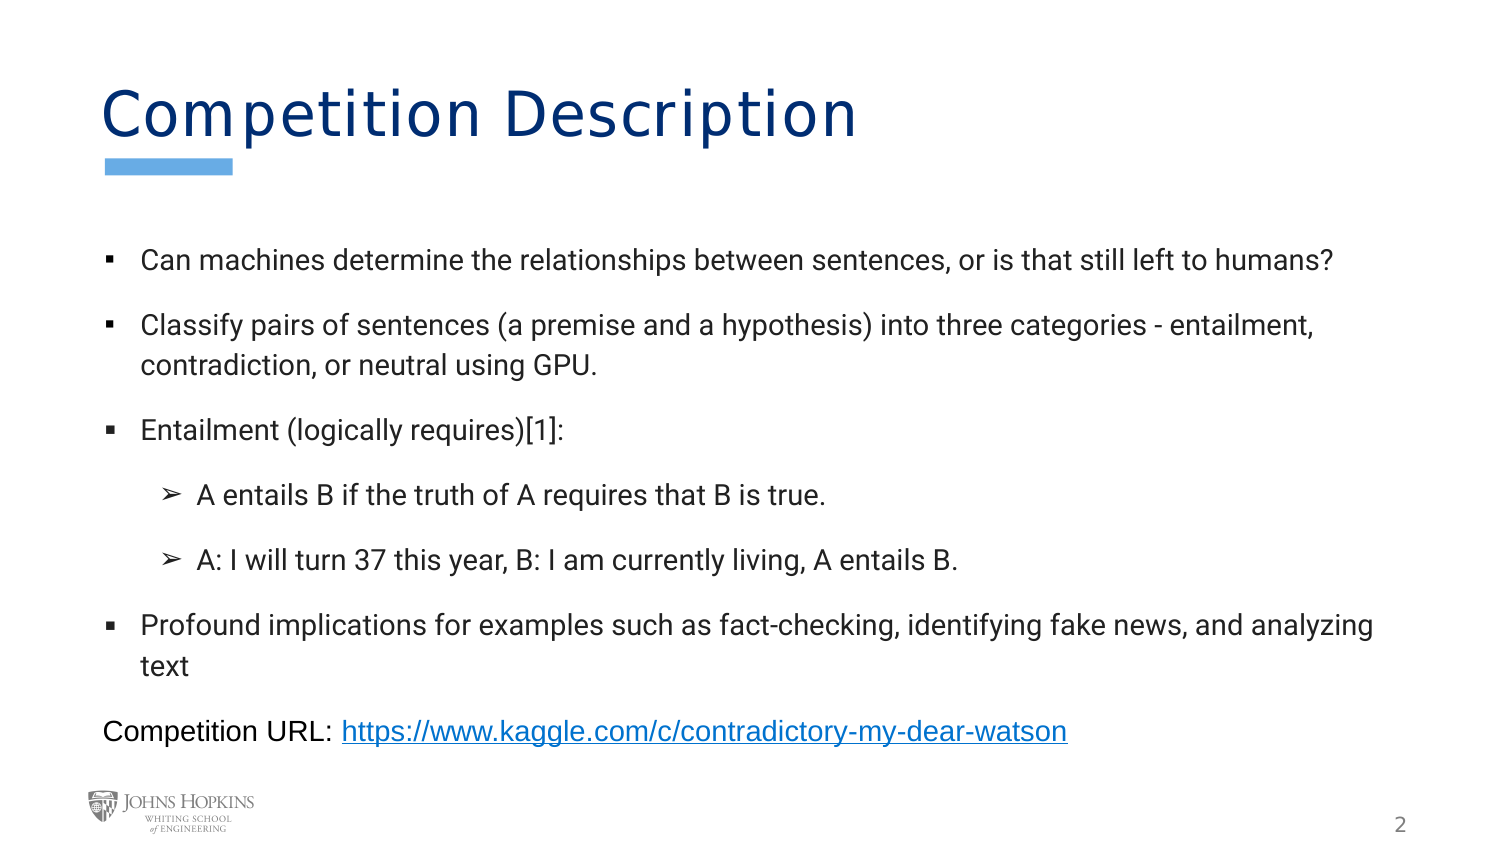

# Competition Description
Can machines determine the relationships between sentences, or is that still left to humans?
Classify pairs of sentences (a premise and a hypothesis) into three categories - entailment, contradiction, or neutral using GPU.
Entailment (logically requires)[1]:
A entails B if the truth of A requires that B is true.
A: I will turn 37 this year, B: I am currently living, A entails B.
Profound implications for examples such as fact-checking, identifying fake news, and analyzing text
Competition URL: https://www.kaggle.com/c/contradictory-my-dear-watson